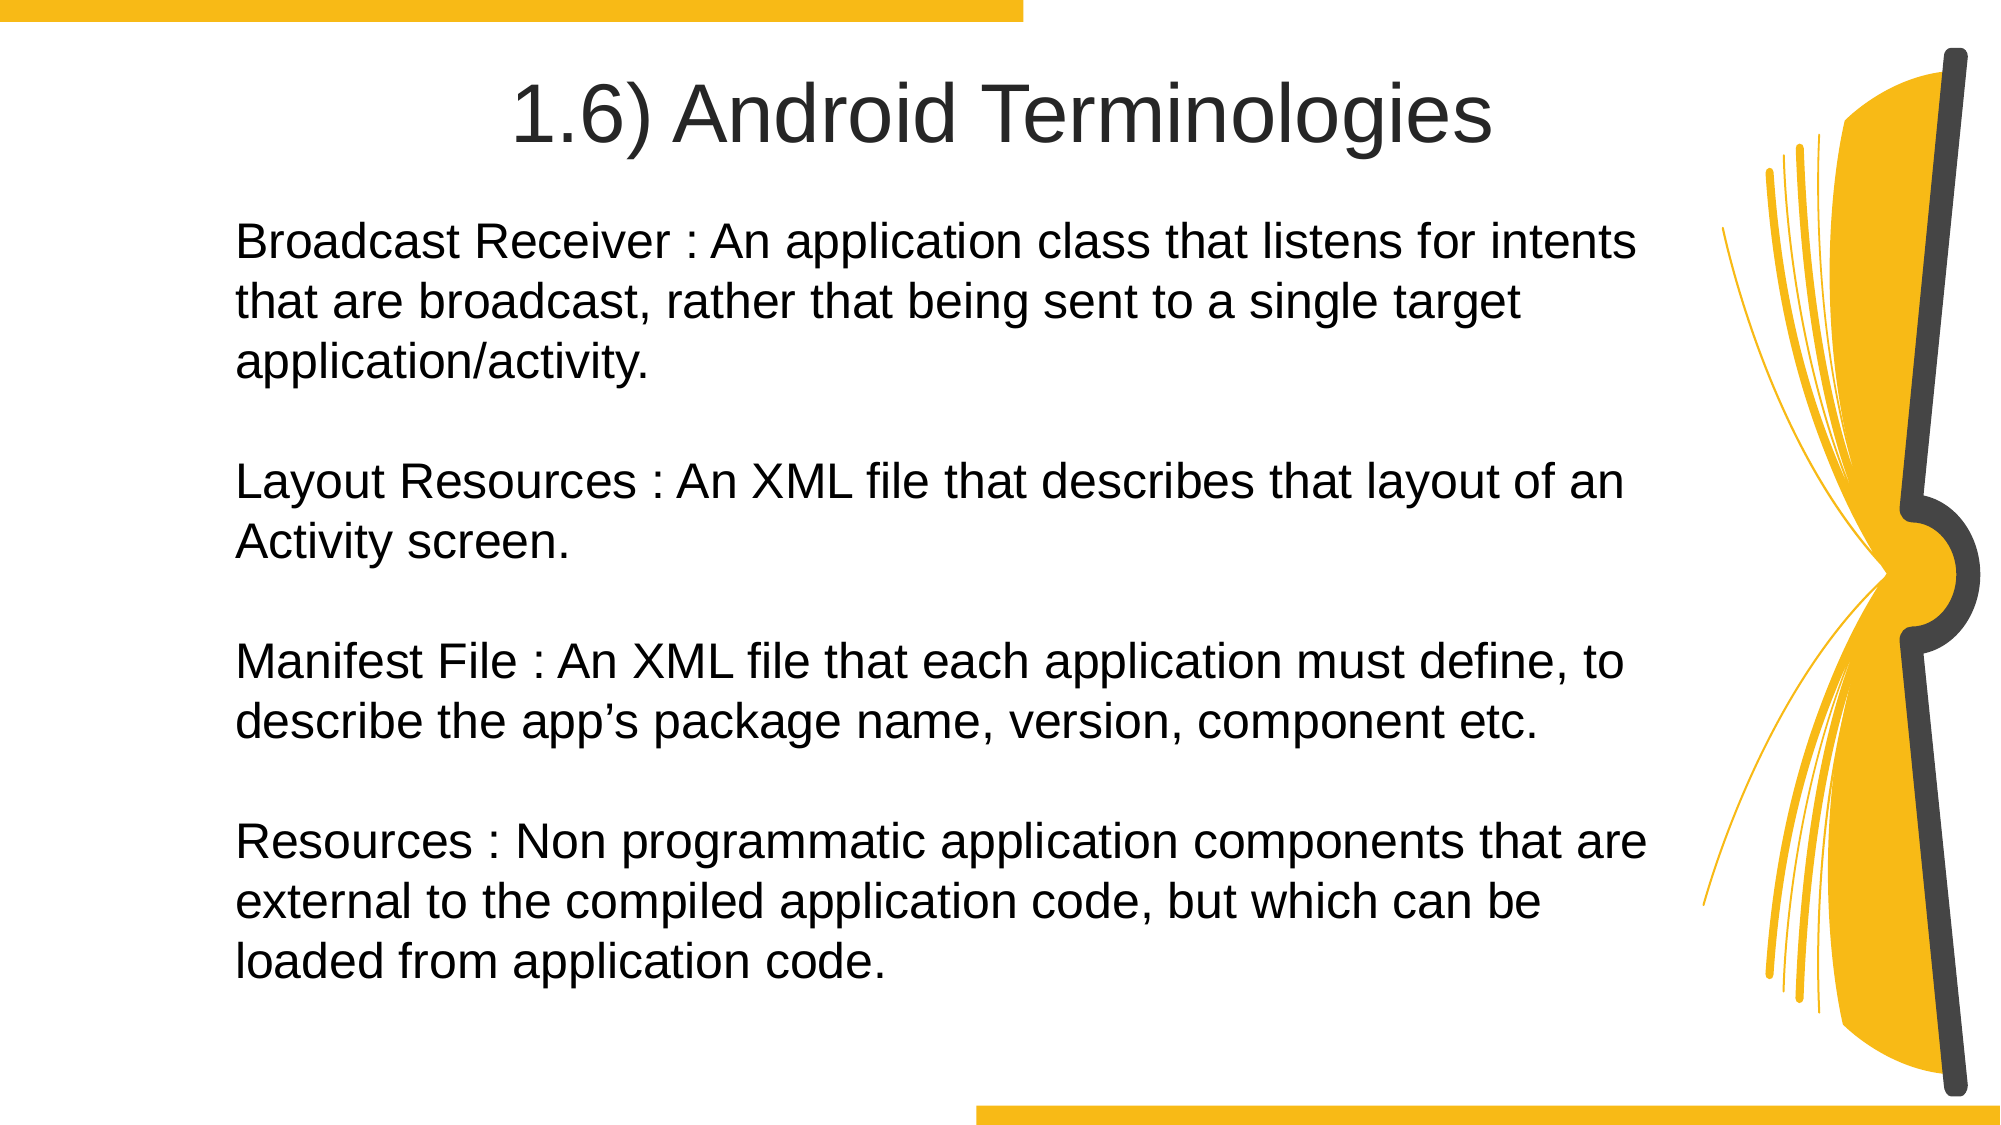

1.6) Android Terminologies
Broadcast Receiver : An application class that listens for intents that are broadcast, rather that being sent to a single target application/activity.

Layout Resources : An XML file that describes that layout of an Activity screen.

Manifest File : An XML file that each application must define, to describe the app’s package name, version, component etc.

Resources : Non programmatic application components that are external to the compiled application code, but which can be loaded from application code.